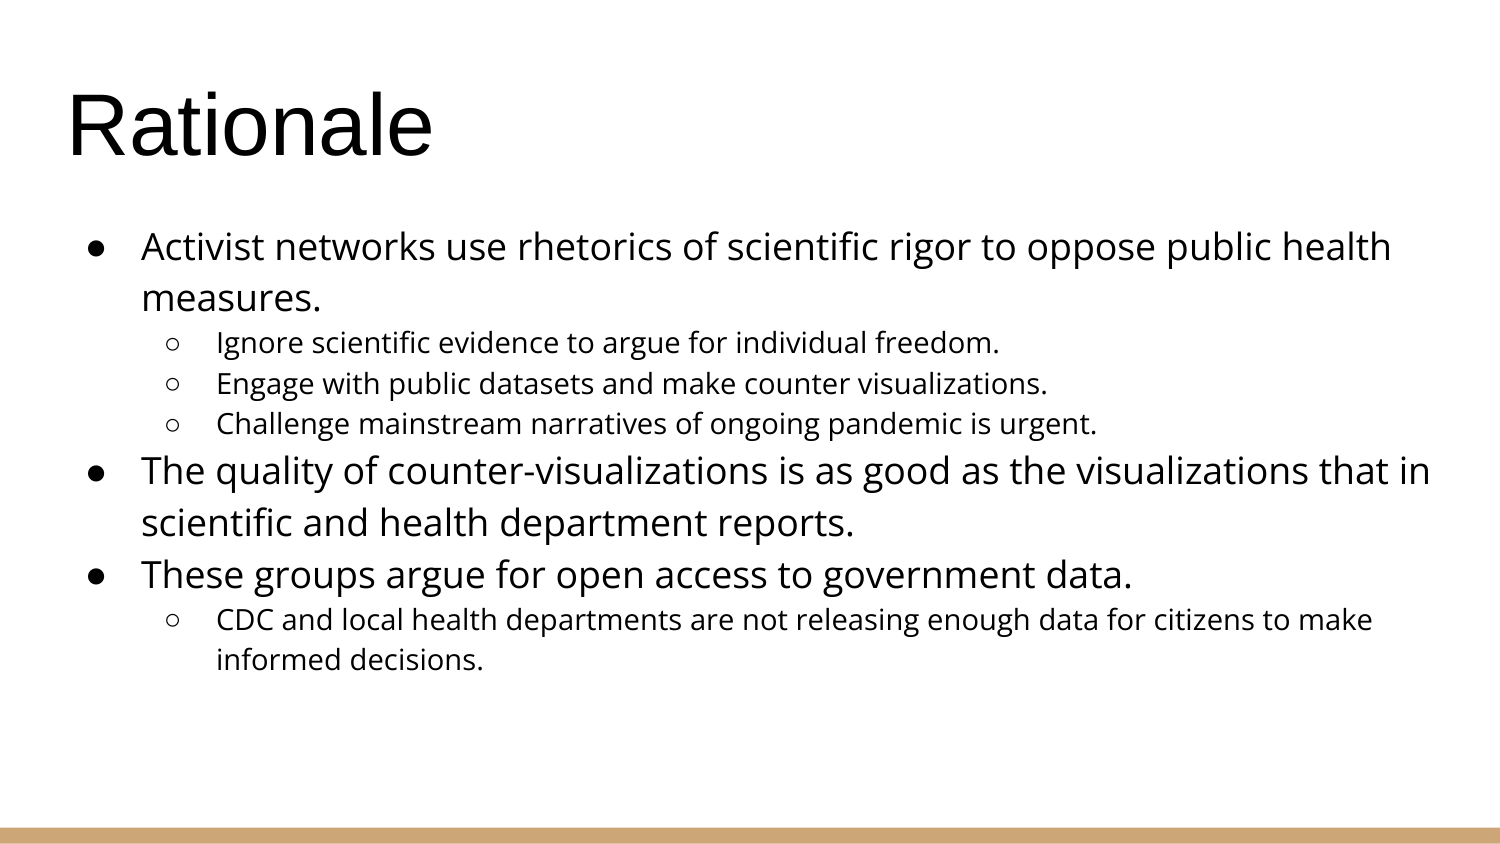

# Rationale
Activist networks use rhetorics of scientific rigor to oppose public health measures.
Ignore scientific evidence to argue for individual freedom.
Engage with public datasets and make counter visualizations.
Challenge mainstream narratives of ongoing pandemic is urgent.
The quality of counter-visualizations is as good as the visualizations that in scientific and health department reports.
These groups argue for open access to government data.
CDC and local health departments are not releasing enough data for citizens to make informed decisions.